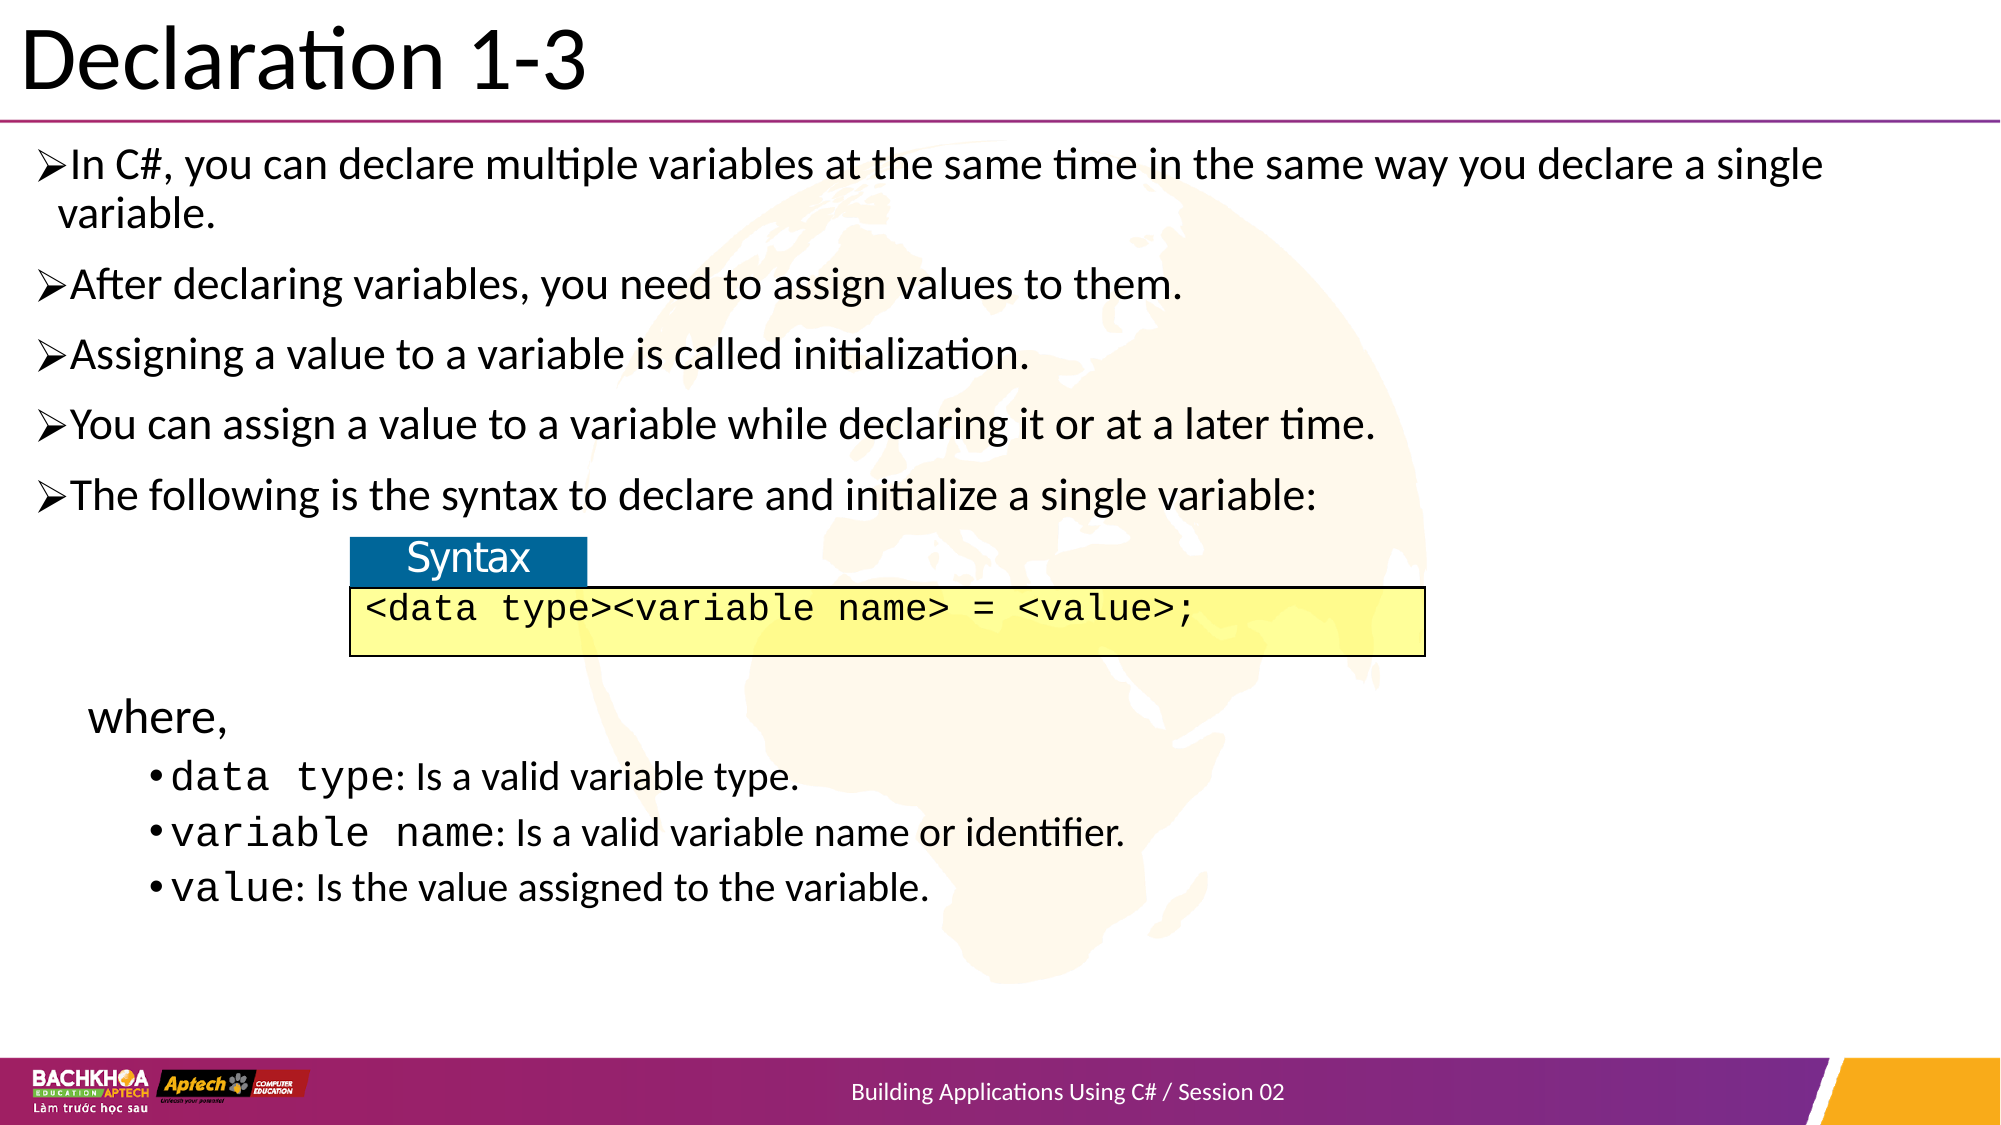

# Declaration 1-3
In C#, you can declare multiple variables at the same time in the same way you declare a single variable.
After declaring variables, you need to assign values to them.
Assigning a value to a variable is called initialization.
You can assign a value to a variable while declaring it or at a later time.
The following is the syntax to declare and initialize a single variable:

 where,
data type: Is a valid variable type.
variable name: Is a valid variable name or identifier.
value: Is the value assigned to the variable.

Syntax
<data type><variable name> = <value>;
Building Applications Using C# / Session 02